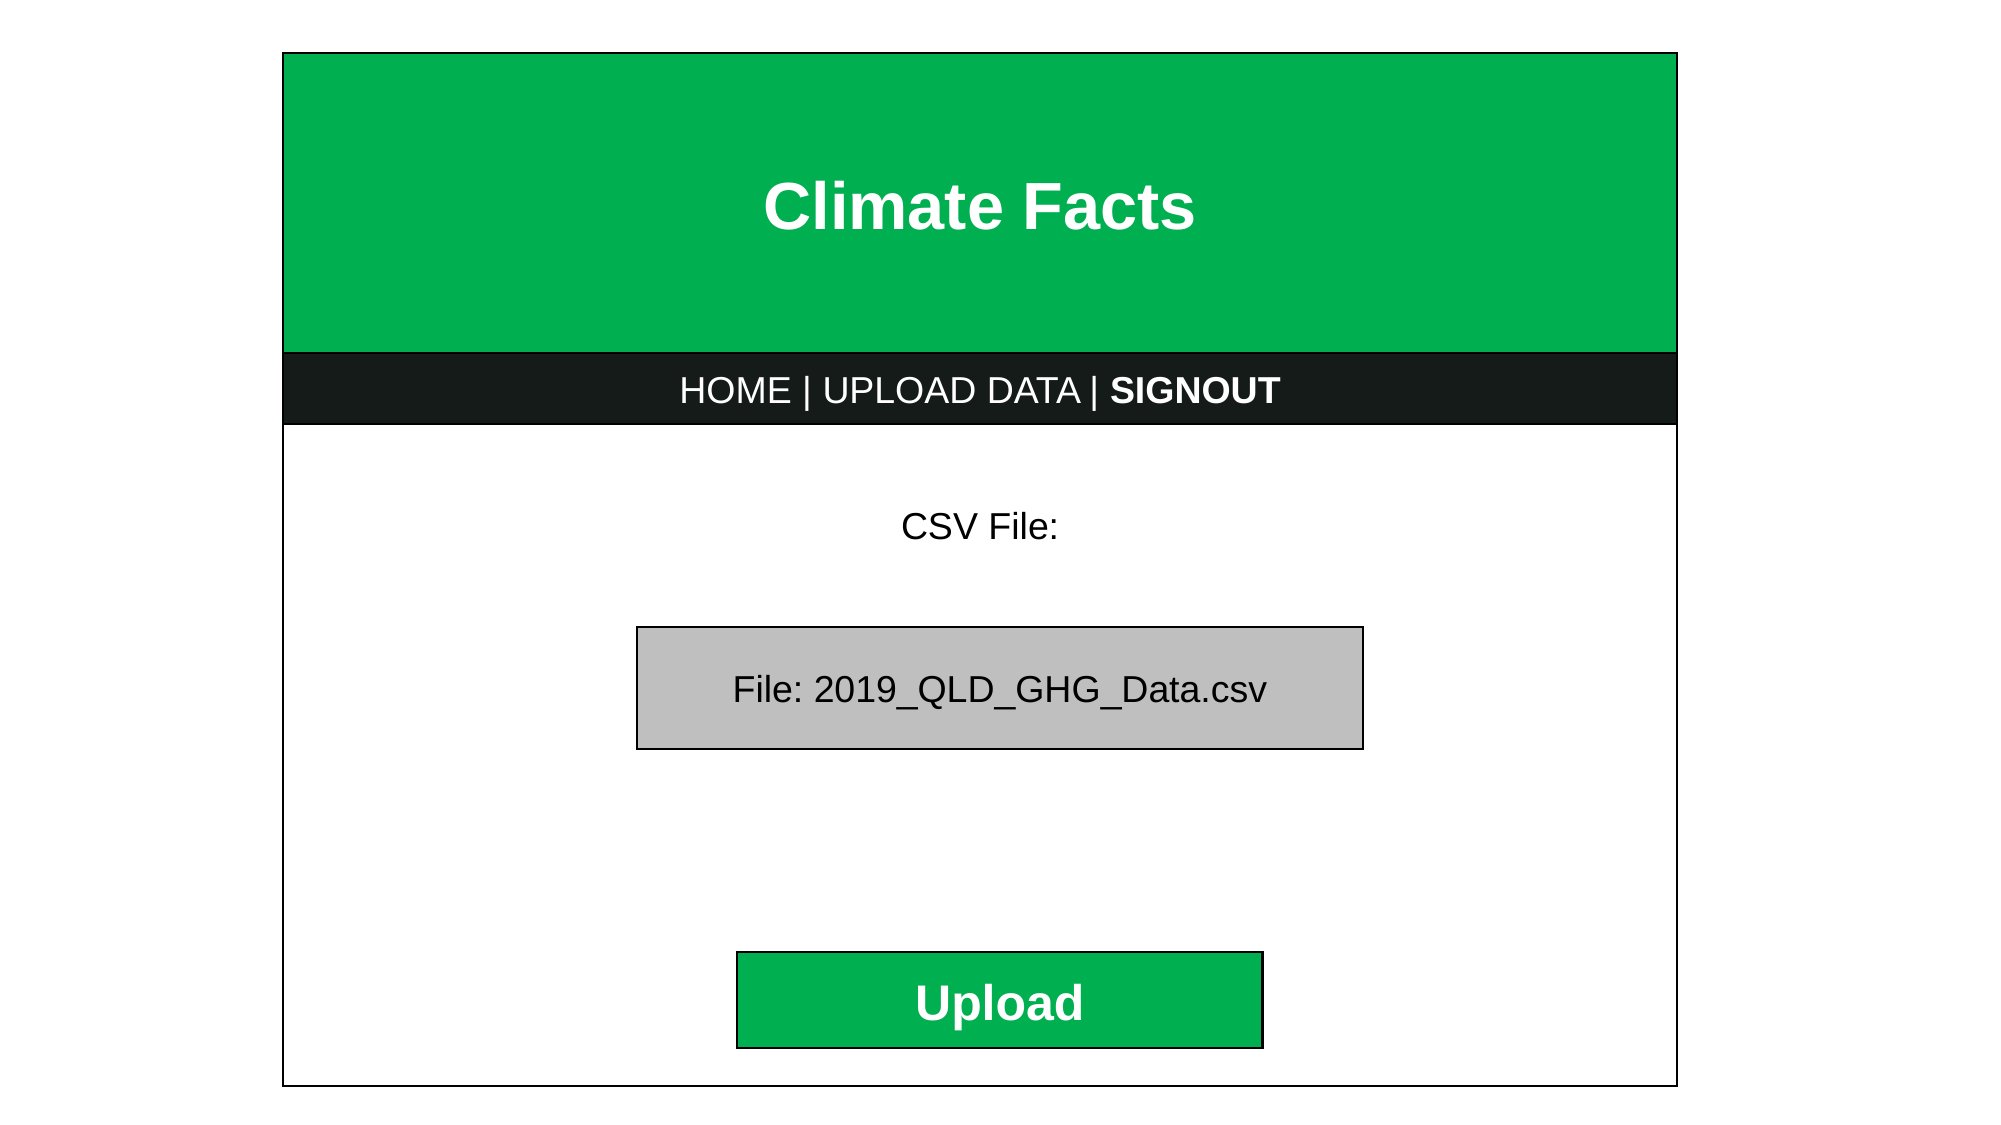

CSV File:

Climate Facts
HOME | UPLOAD DATA | SIGNOUT
File: 2019_QLD_GHG_Data.csv
Upload